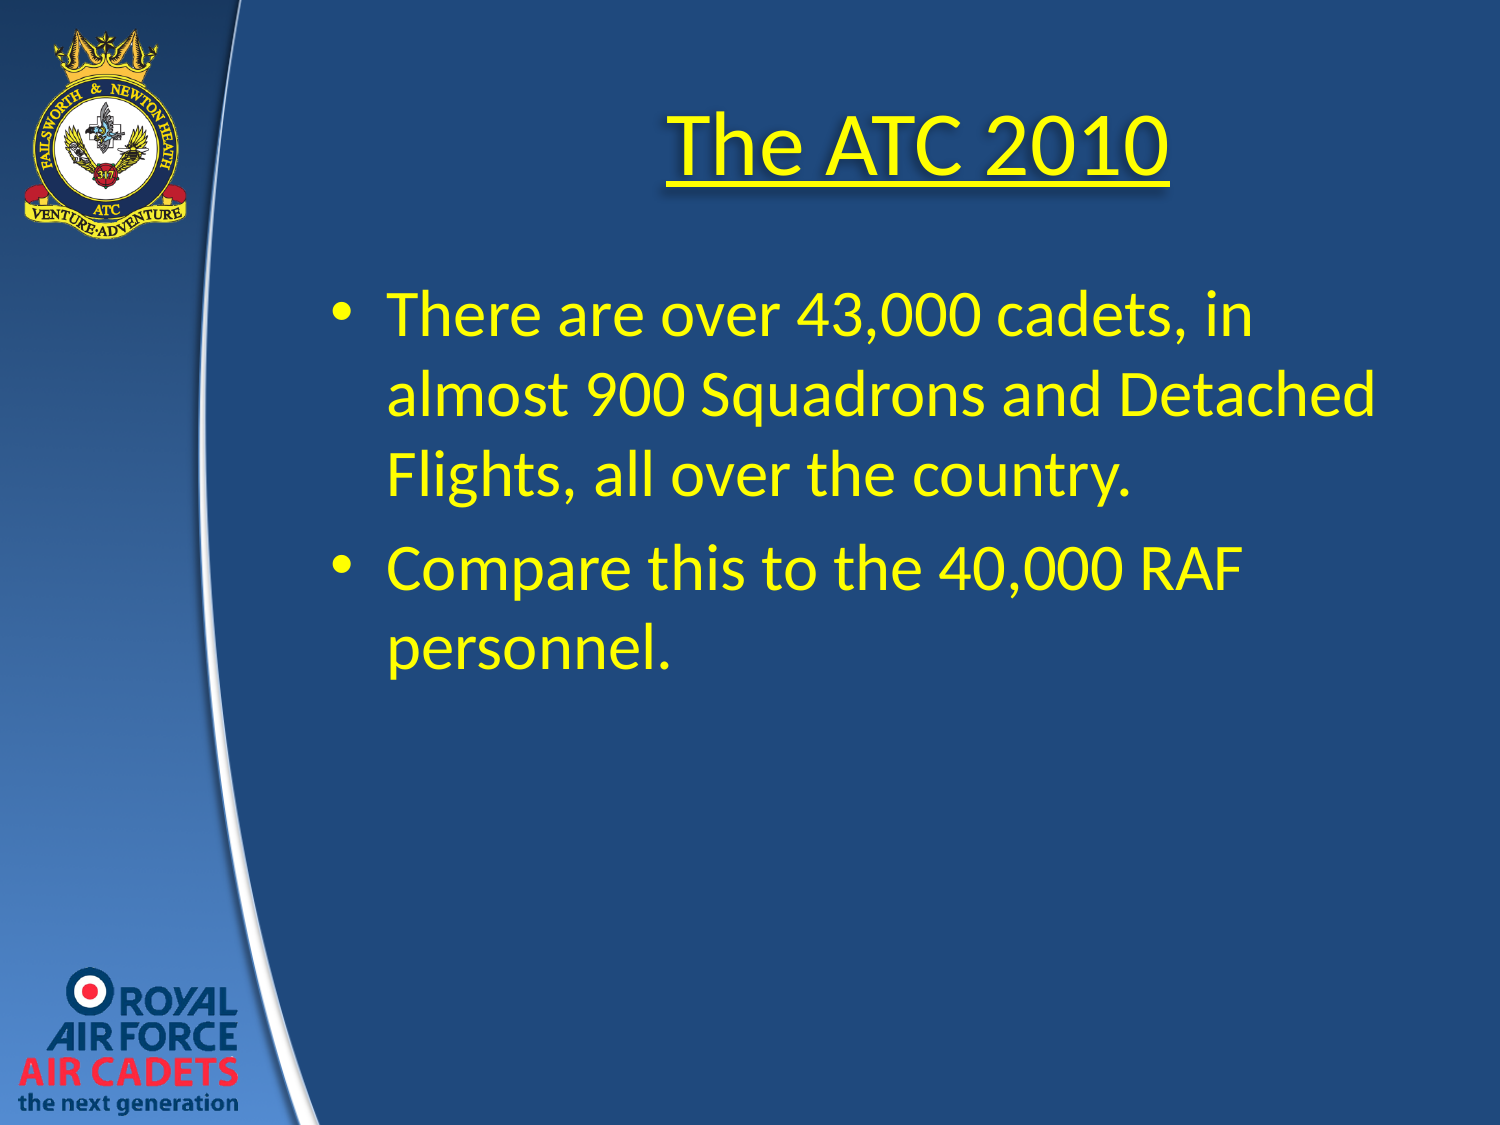

# The ATC 2010
There are over 43,000 cadets, in almost 900 Squadrons and Detached Flights, all over the country.
Compare this to the 40,000 RAF personnel.